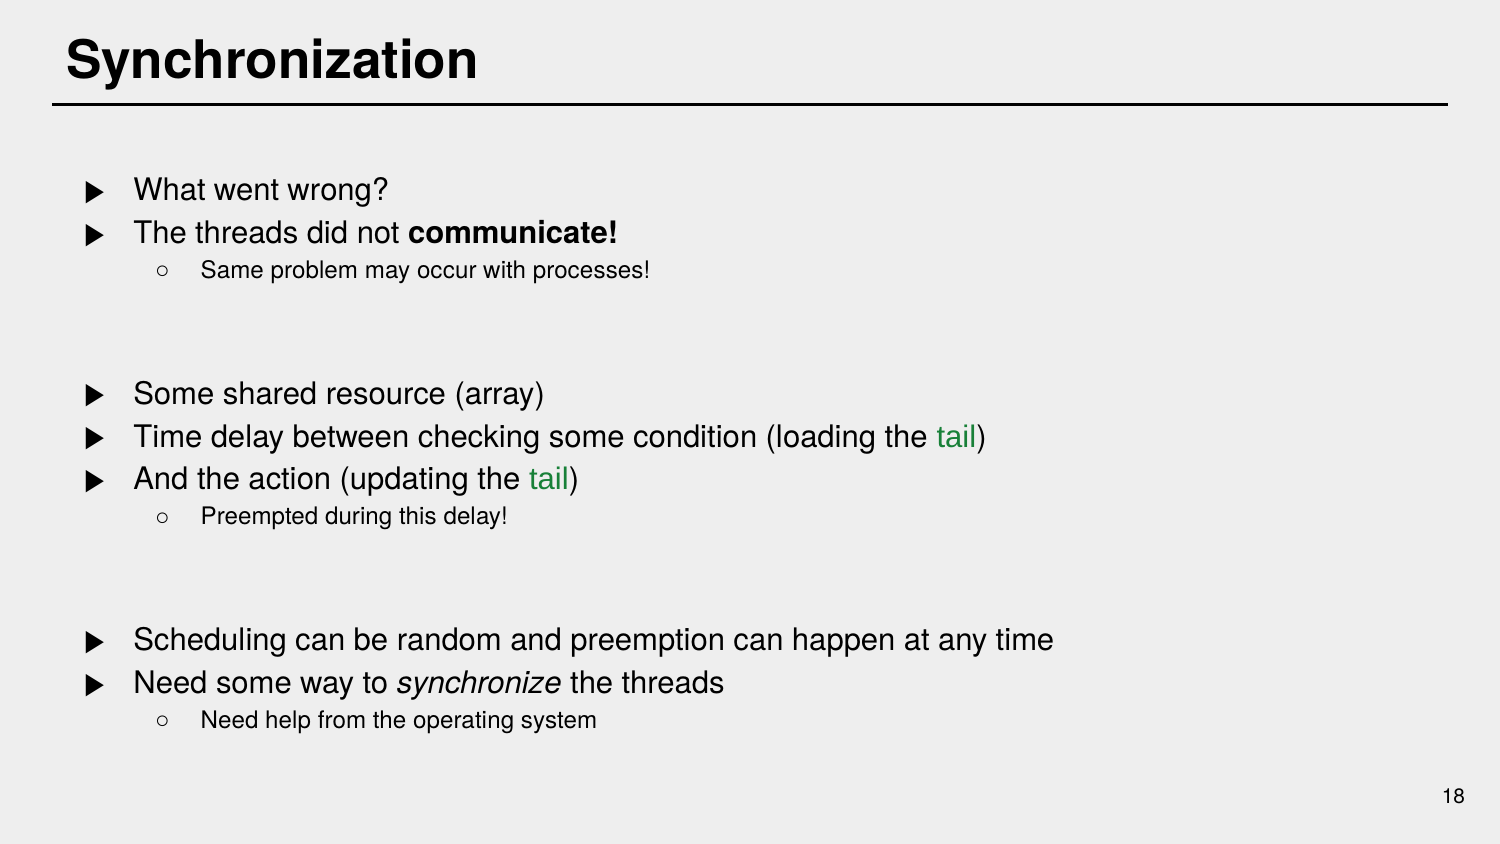

# Synchronization
What went wrong?
The threads did not communicate!
Same problem may occur with processes!

Some shared resource (array)
Time delay between checking some condition (loading the tail)
And the action (updating the tail)
Preempted during this delay!

Scheduling can be random and preemption can happen at any time
Need some way to synchronize the threads
Need help from the operating system
18